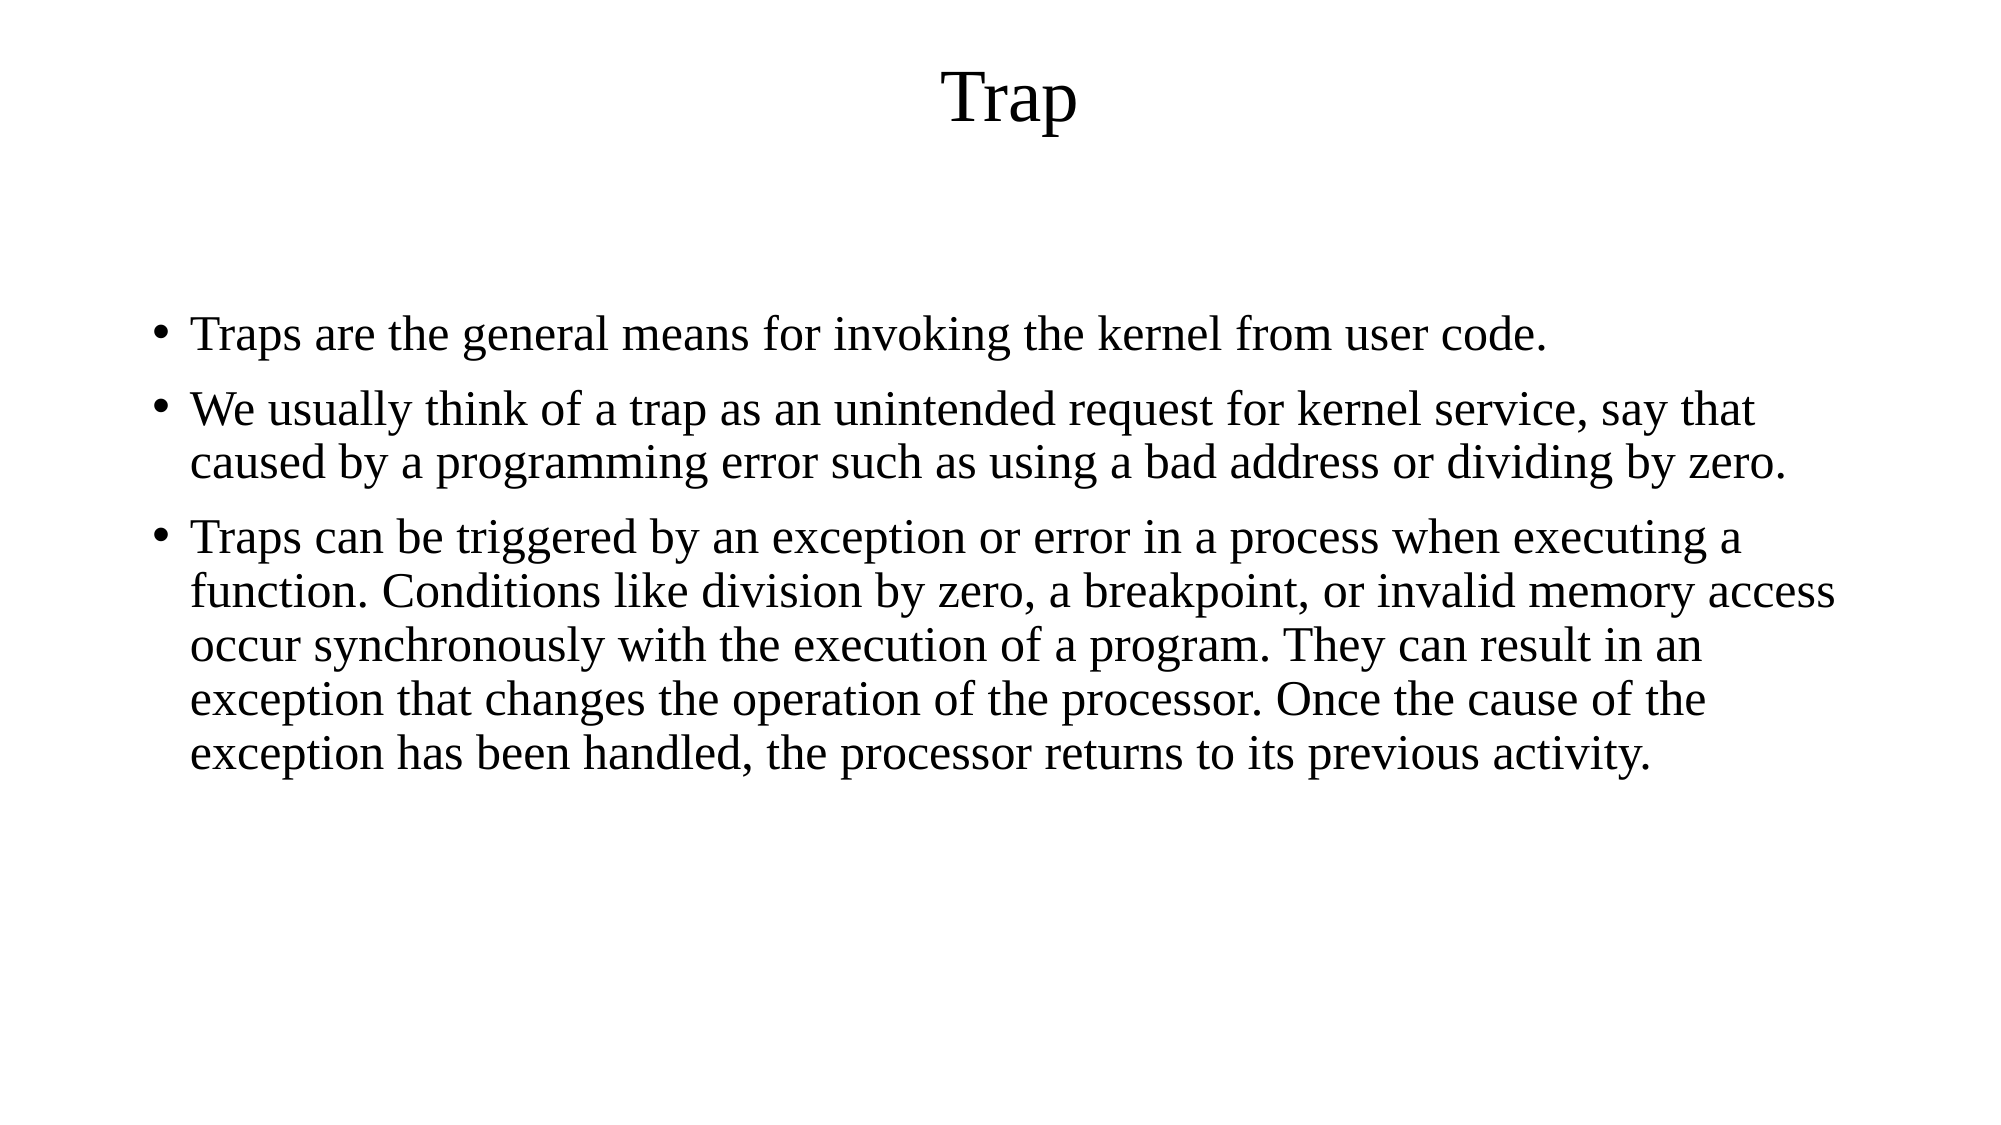

# Trap
Traps are the general means for invoking the kernel from user code.
We usually think of a trap as an unintended request for kernel service, say that caused by a programming error such as using a bad address or dividing by zero.
Traps can be triggered by an exception or error in a process when executing a function. Conditions like division by zero, a breakpoint, or invalid memory access occur synchronously with the execution of a program. They can result in an exception that changes the operation of the processor. Once the cause of the exception has been handled, the processor returns to its previous activity.